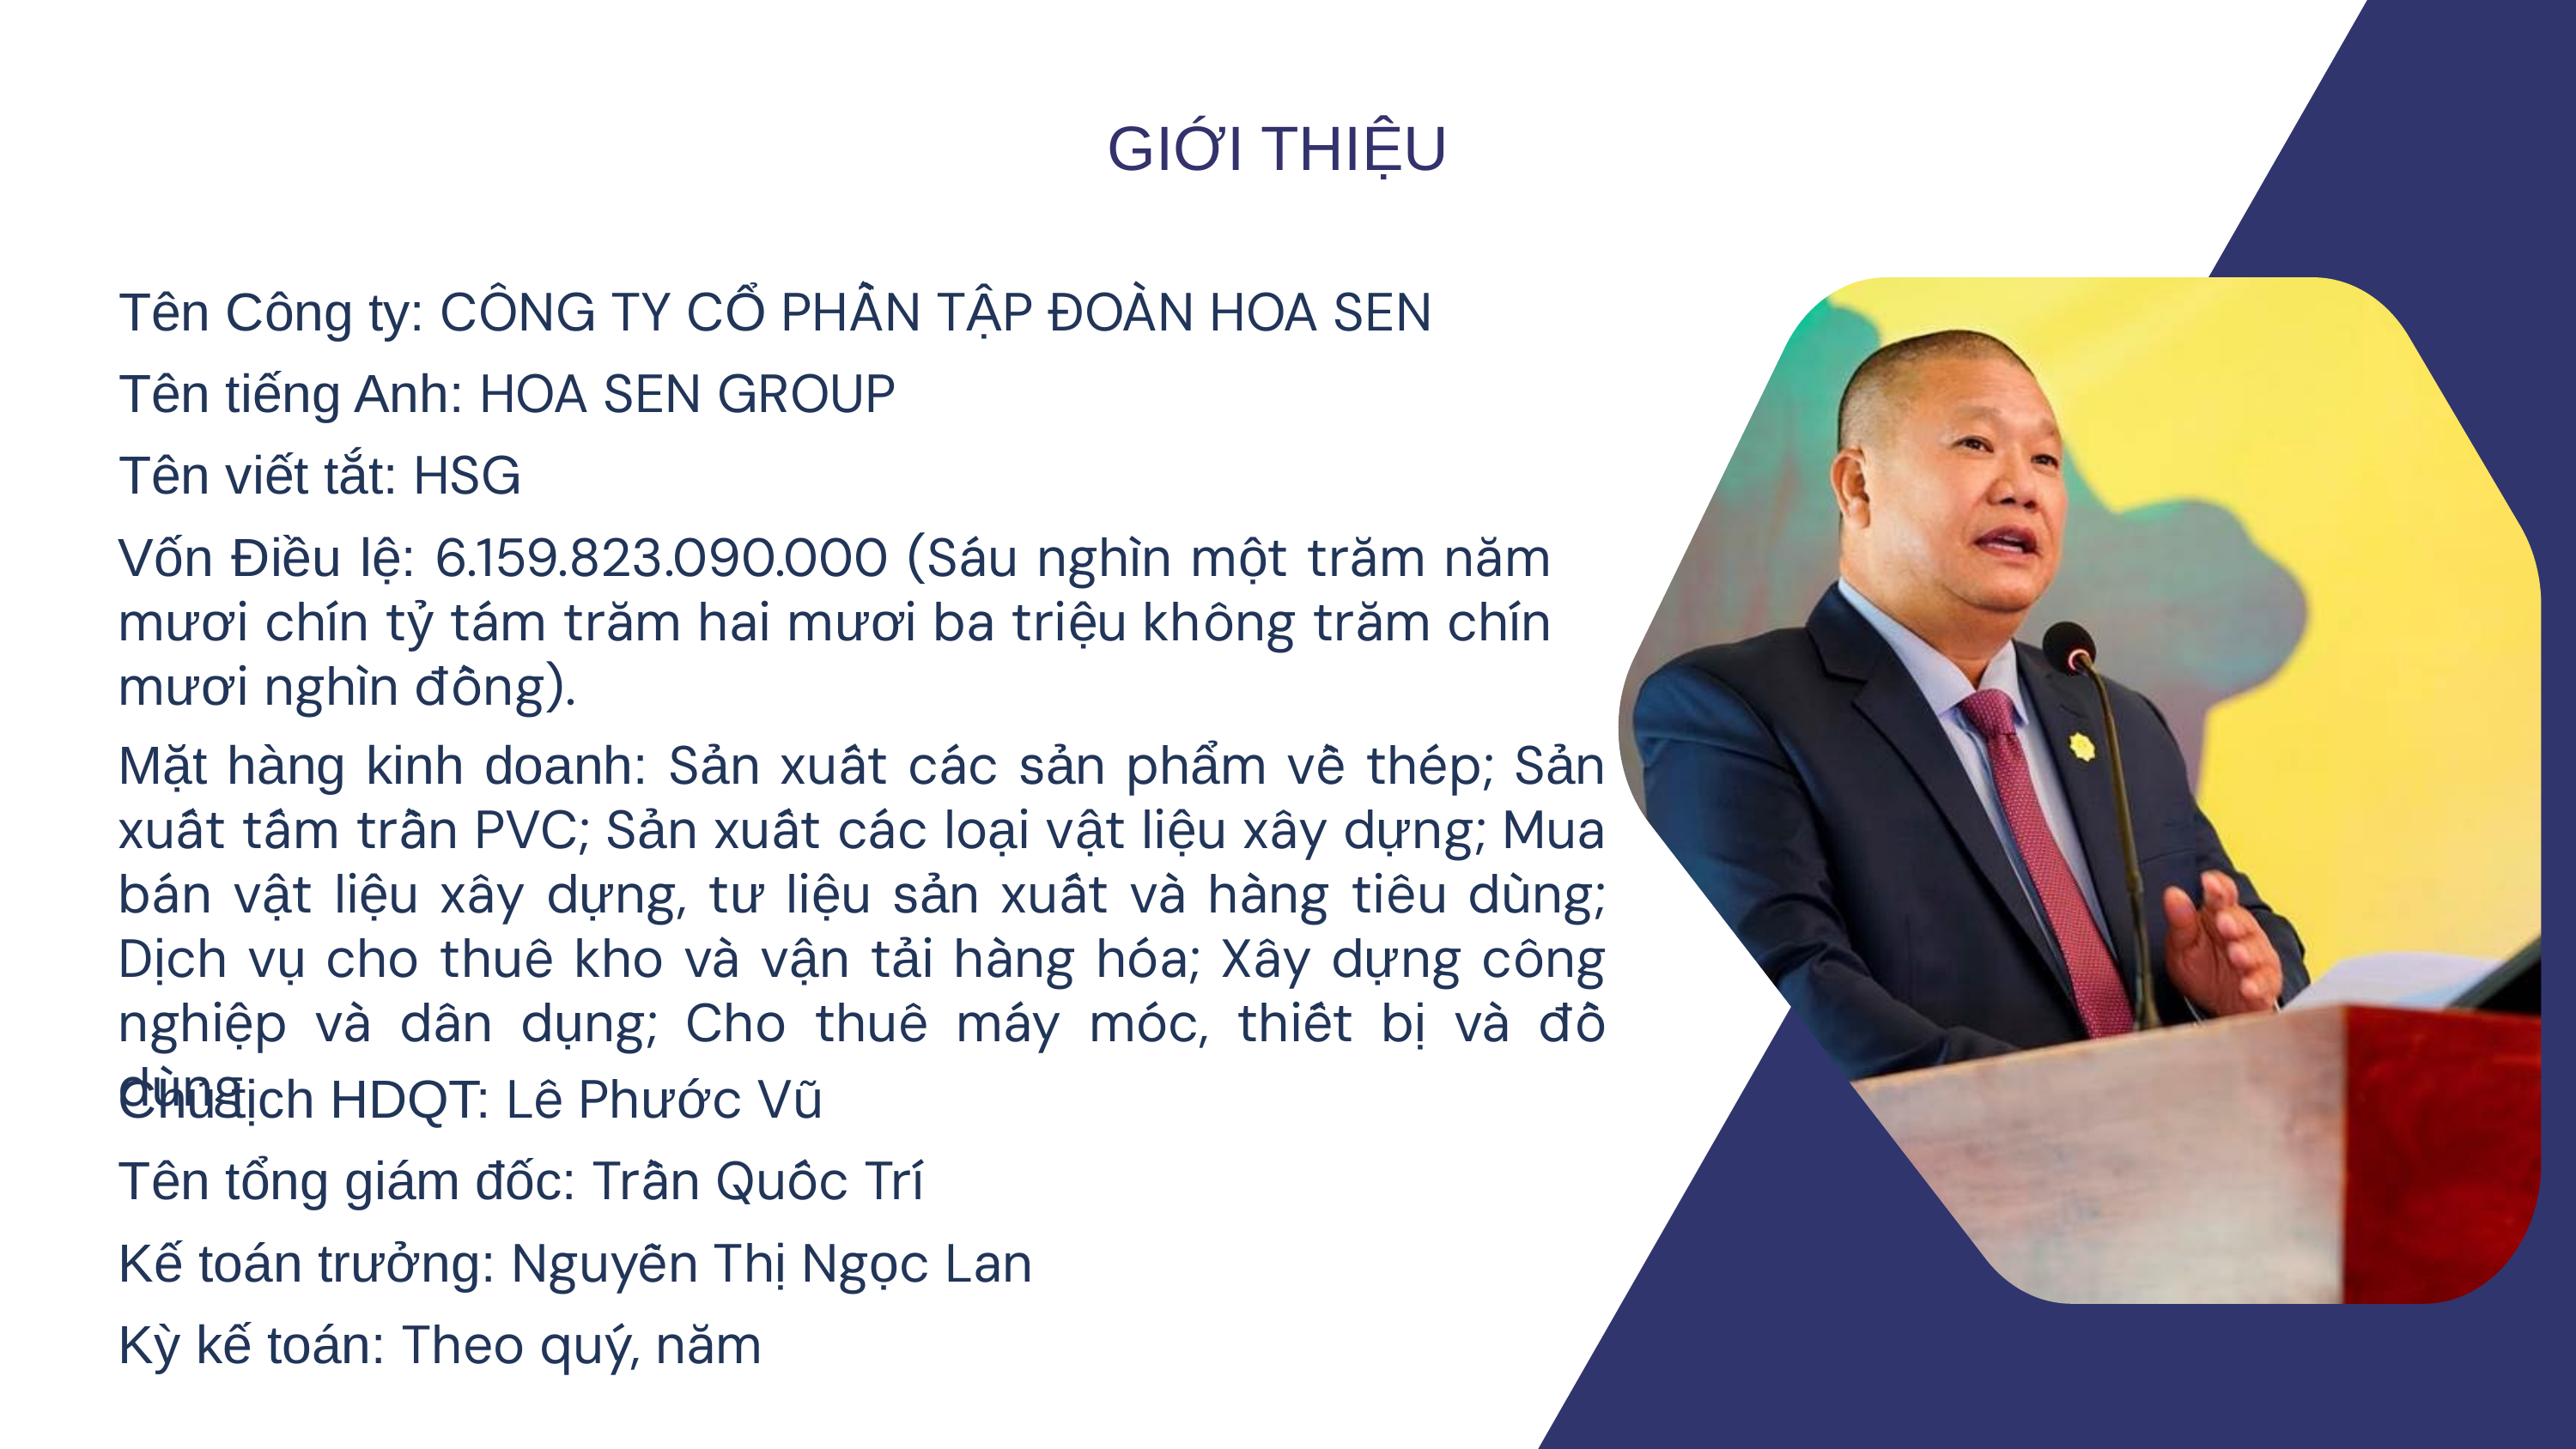

GIỚI THIỆU
Tên Công ty: CÔNG TY CỔ PHẦN TẬP ĐOÀN HOA SEN

Tên tiếng Anh: HOA SEN GROUP
Tên viết tắt: HSG
Vốn Điều lệ: 6.159.823.090.000 (Sáu nghìn một trăm năm mươi chín tỷ tám trăm hai mươi ba triệu không trăm chín mươi nghìn đồng).
Mặt hàng kinh doanh: Sản xuất các sản phẩm về thép; Sản xuất tấm trần PVC; Sản xuất các loại vật liệu xây dựng; Mua bán vật liệu xây dựng, tư liệu sản xuất và hàng tiêu dùng; Dịch vụ cho thuê kho và vận tải hàng hóa; Xây dựng công nghiệp và dân dụng; Cho thuê máy móc, thiết bị và đồ dùng
Chủ tịch HDQT: Lê Phước Vũ
Tên tổng giám đốc: Trần Quốc Trí
Kế toán trưởng: Nguyễn Thị Ngọc Lan
Kỳ kế toán: Theo quý, năm